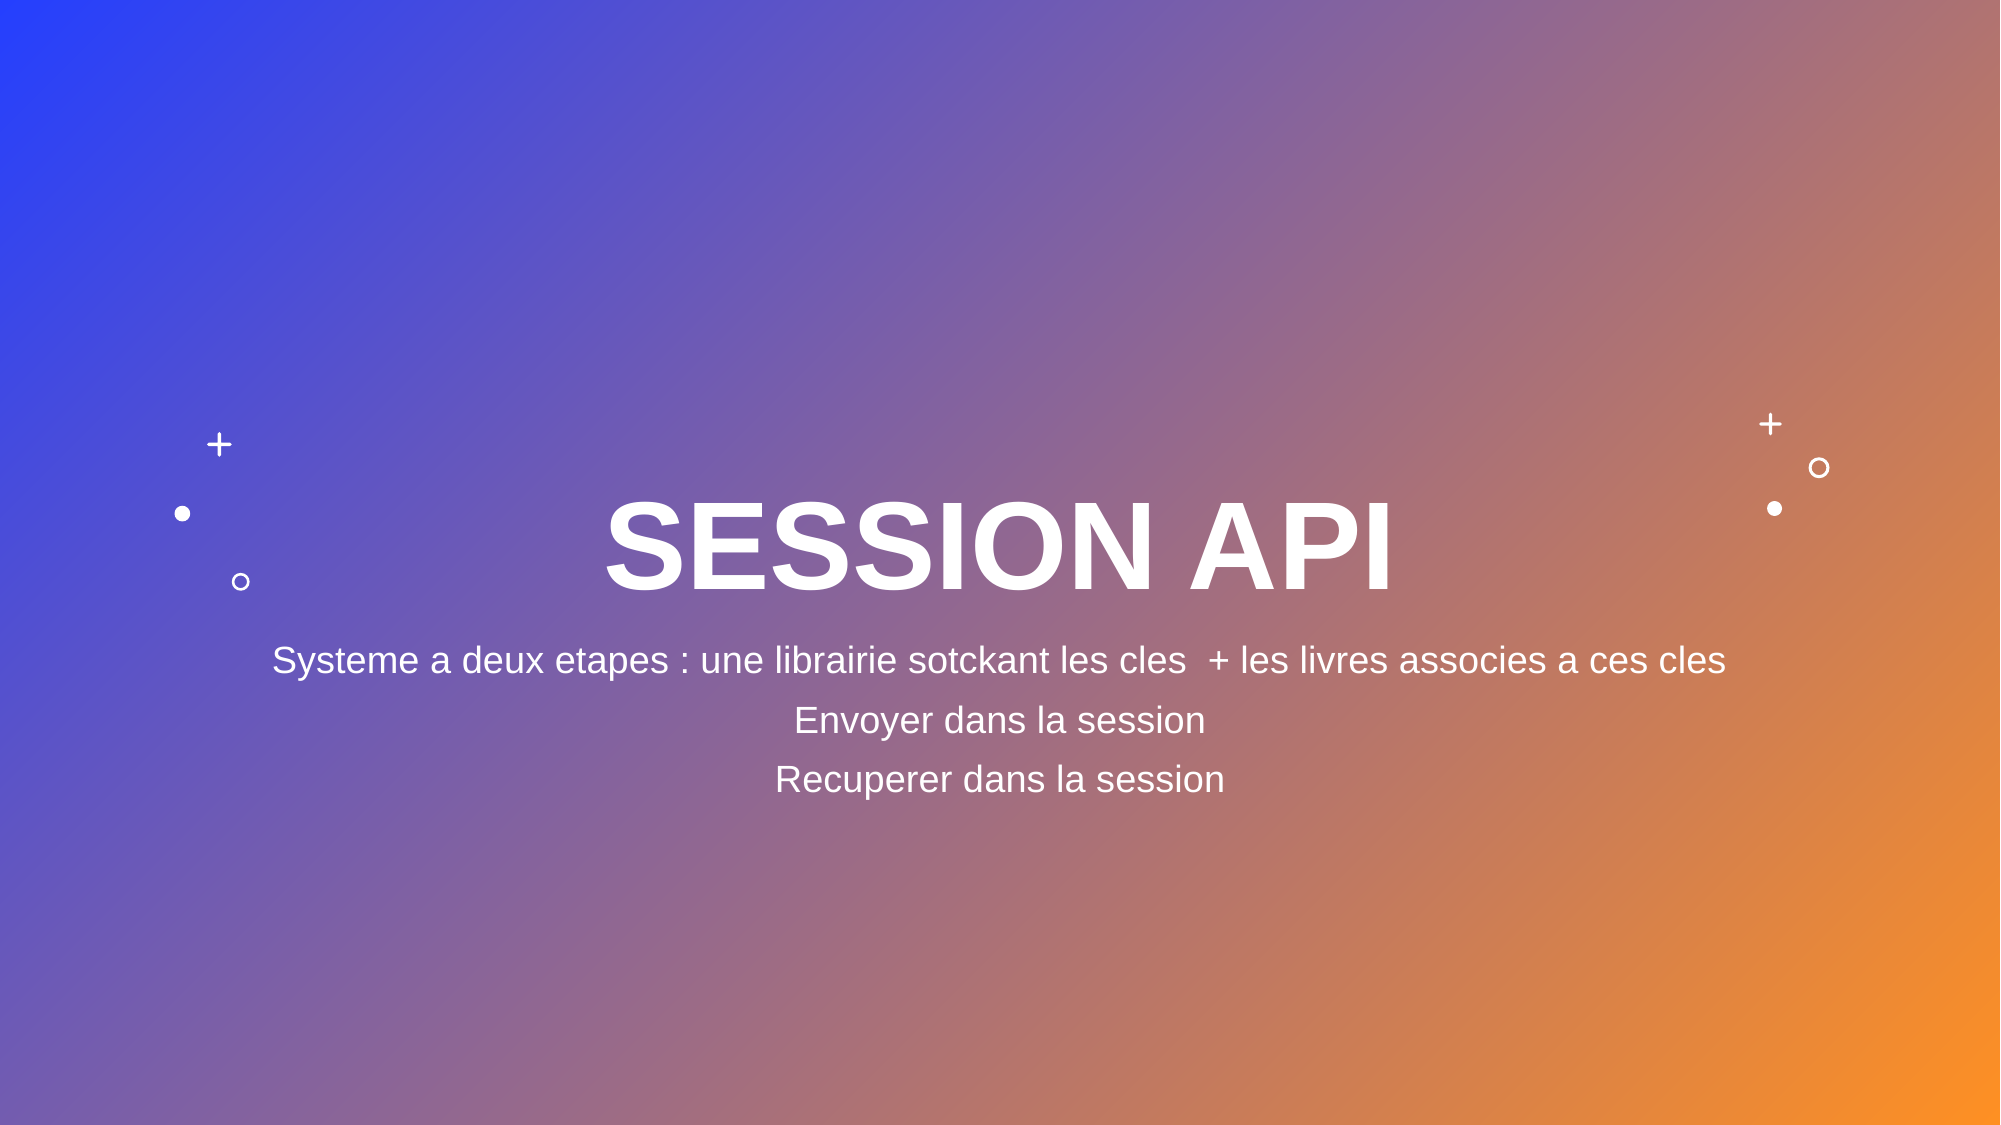

# Session api
Systeme a deux etapes : une librairie sotckant les cles  + les livres associes a ces cles
Envoyer dans la session
Recuperer dans la session